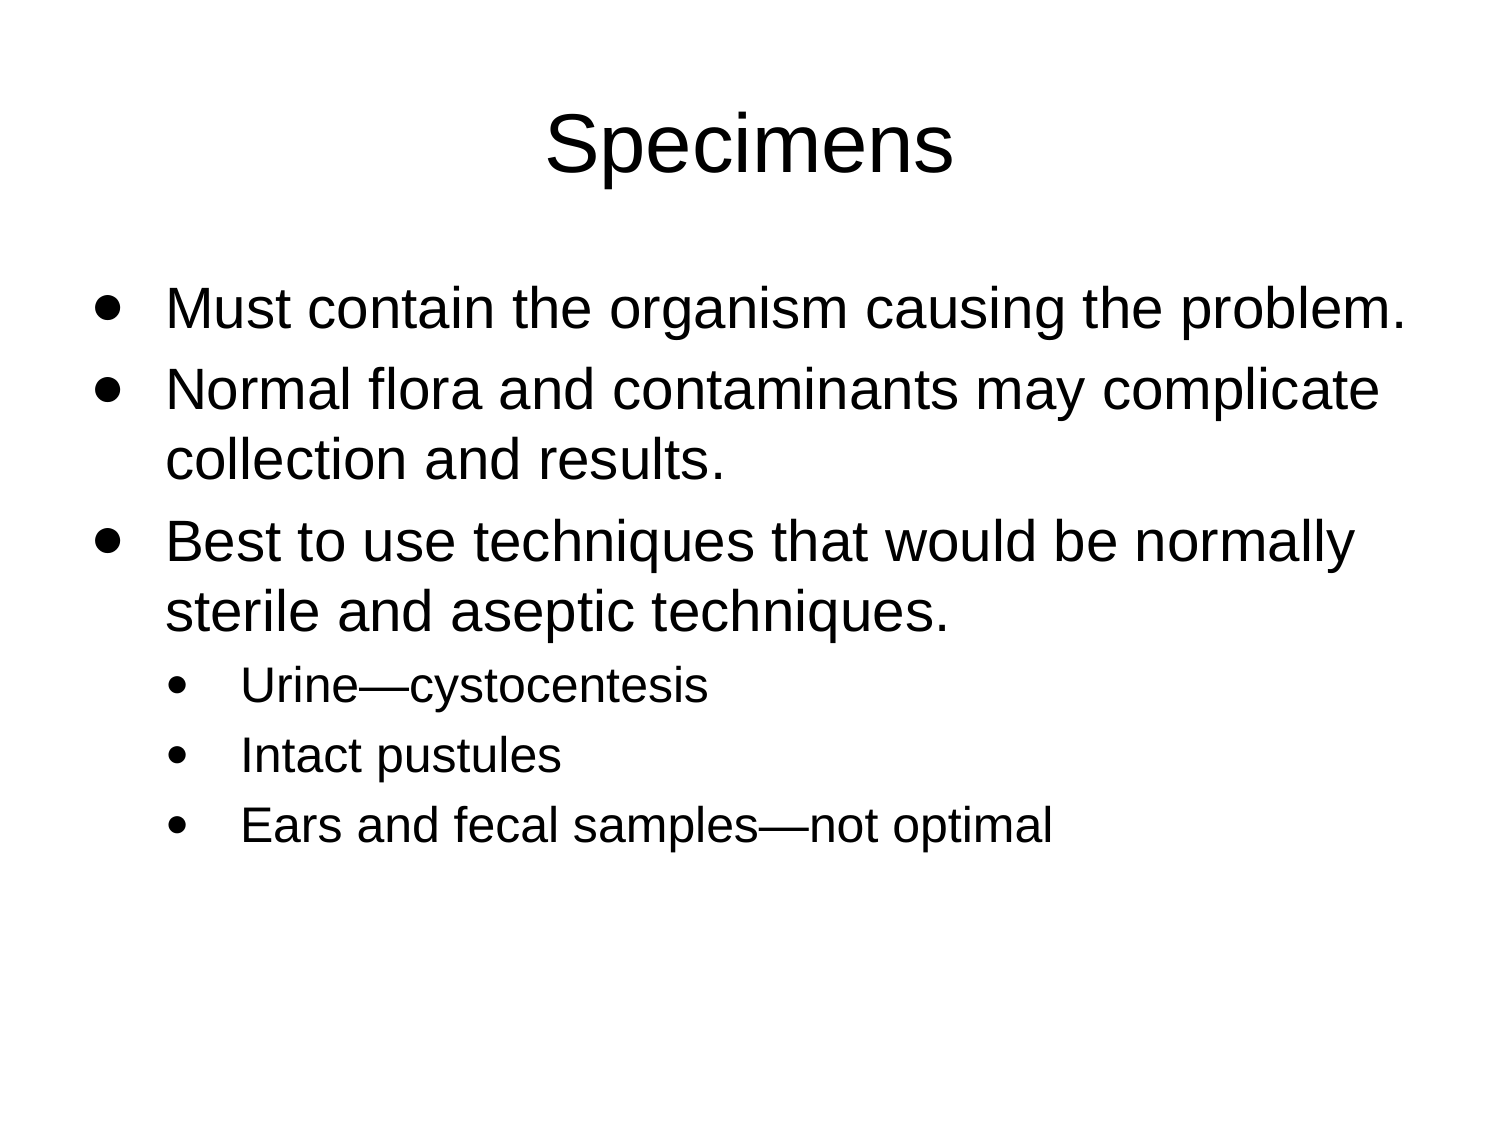

# Specimens
Must contain the organism causing the problem.
Normal flora and contaminants may complicate collection and results.
Best to use techniques that would be normally sterile and aseptic techniques.
Urine—cystocentesis
Intact pustules
Ears and fecal samples—not optimal